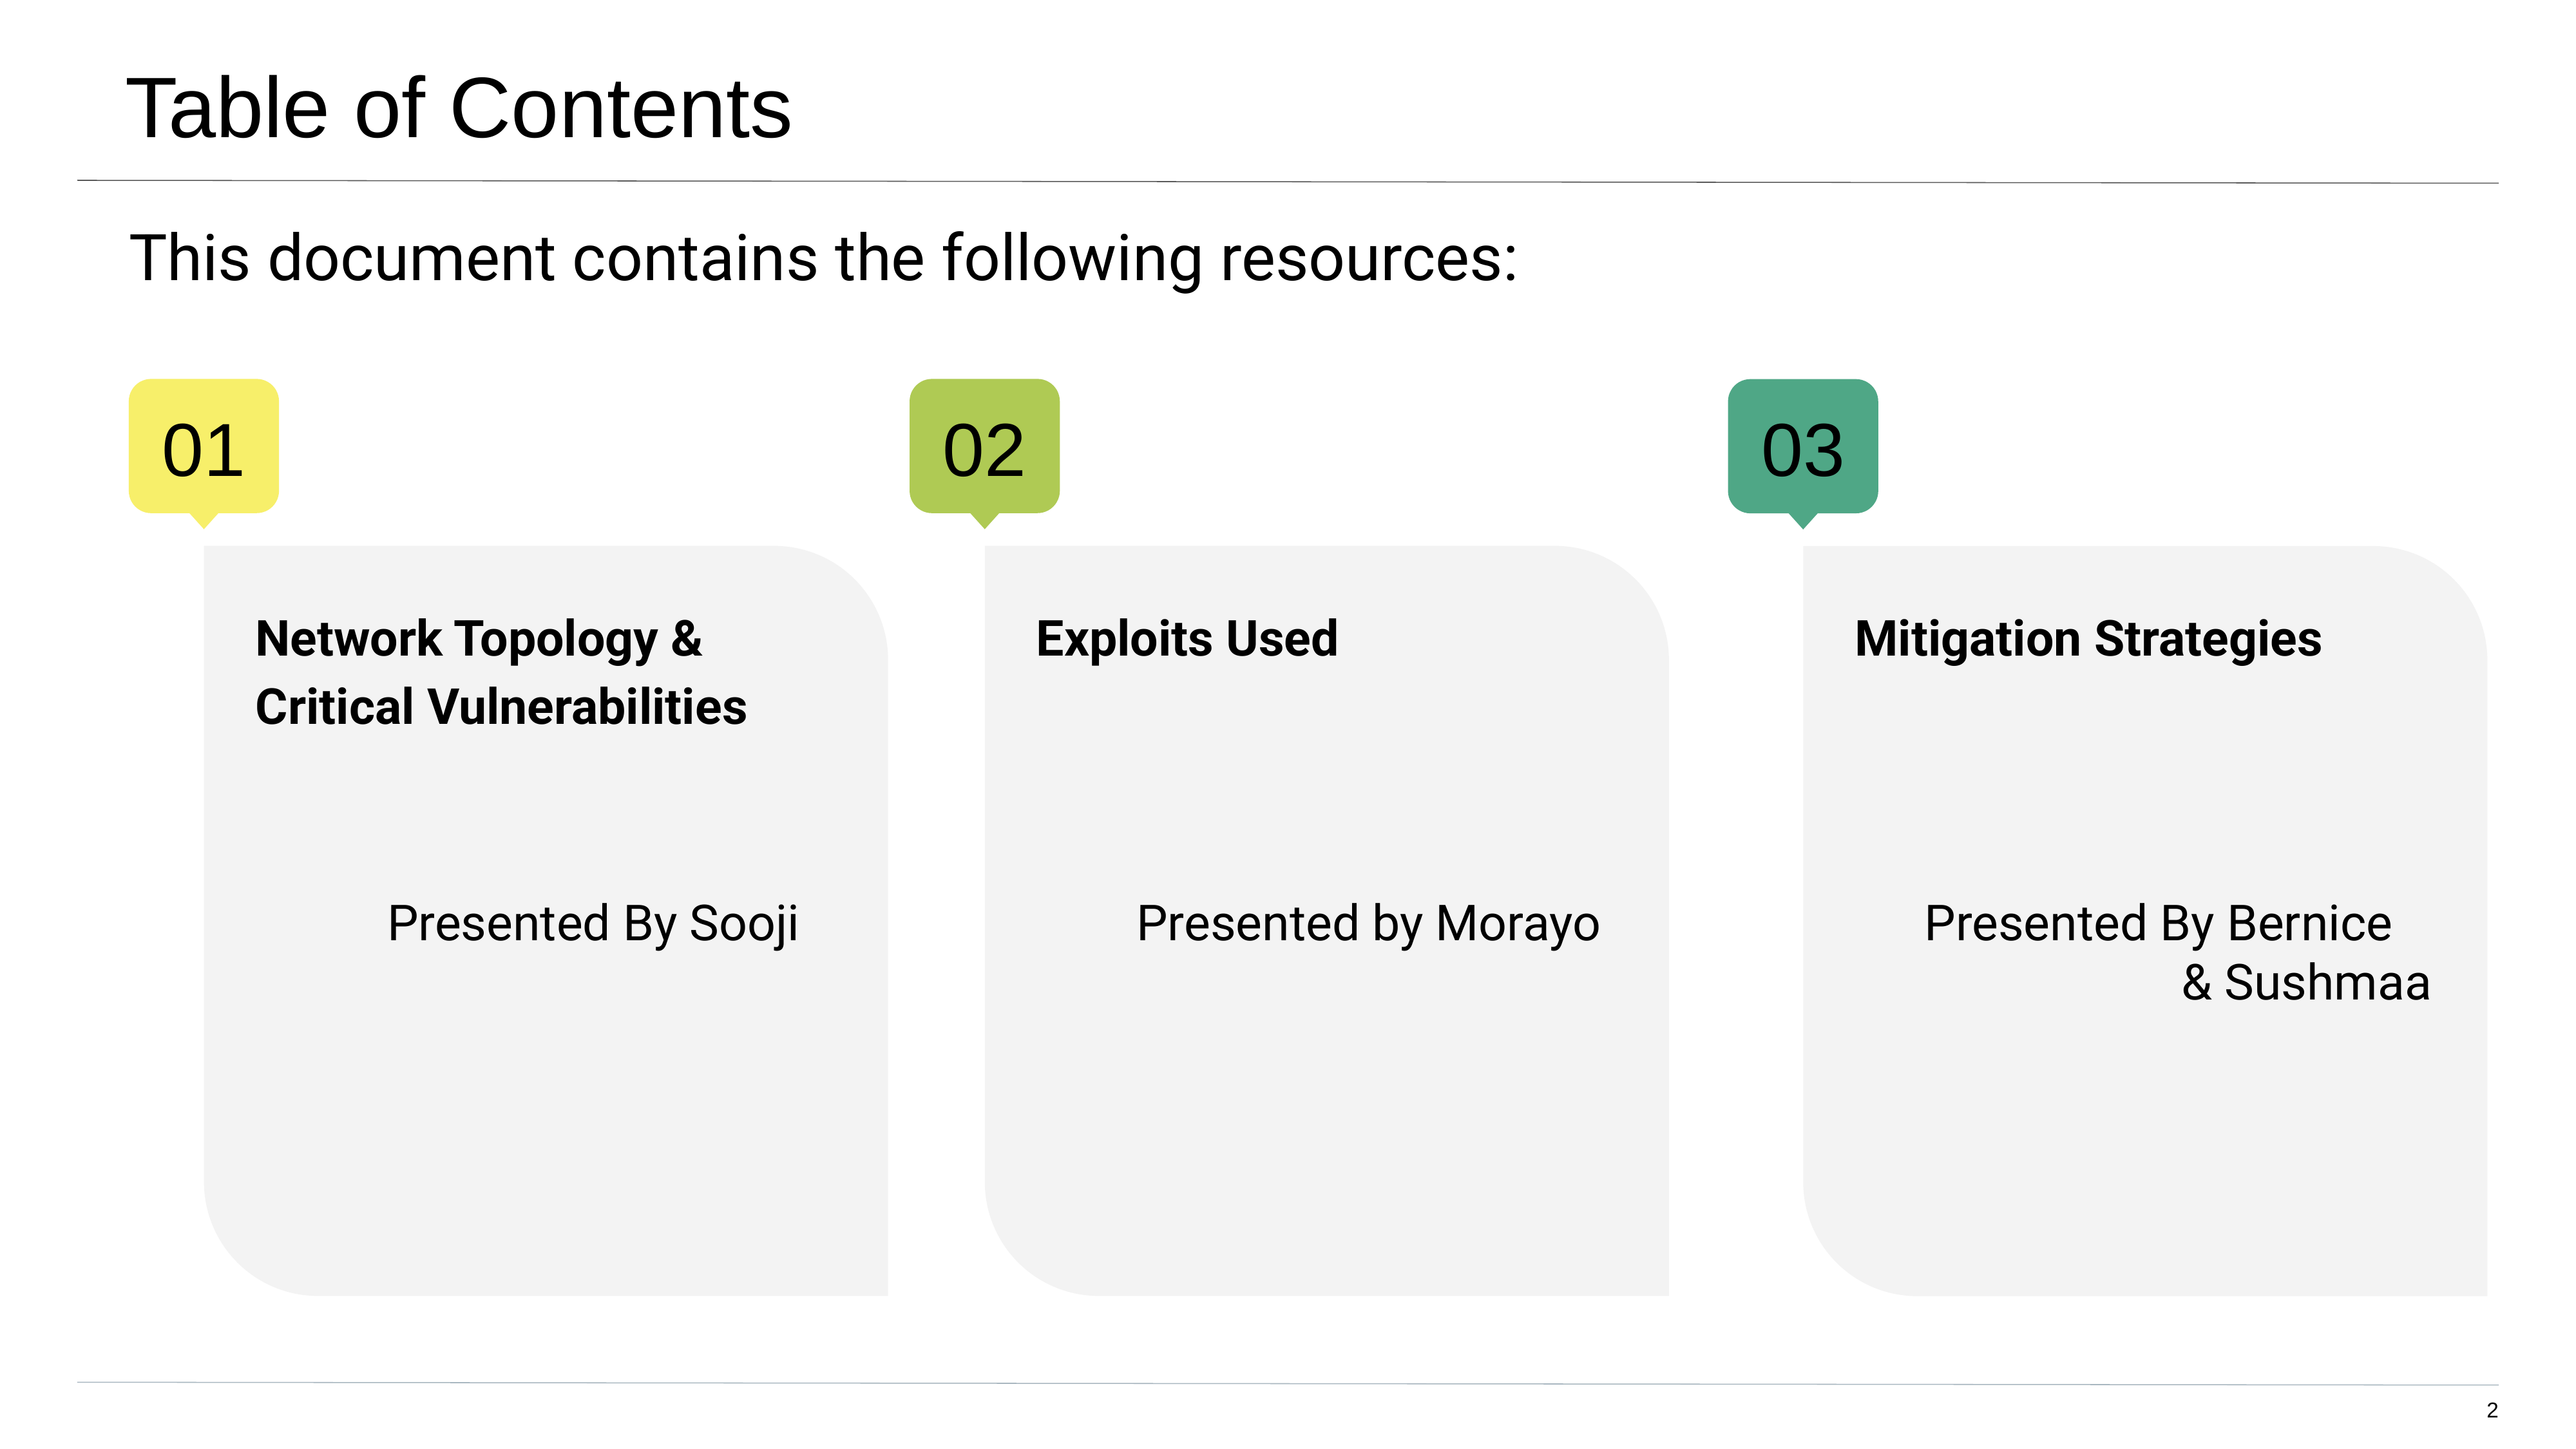

# Table of Contents
This document contains the following resources:
Network Topology & Critical Vulnerabilities
Exploits Used
Mitigation Strategies
Presented By Sooji
Presented by Morayo
Presented By Bernice
                     & Sushmaa

2